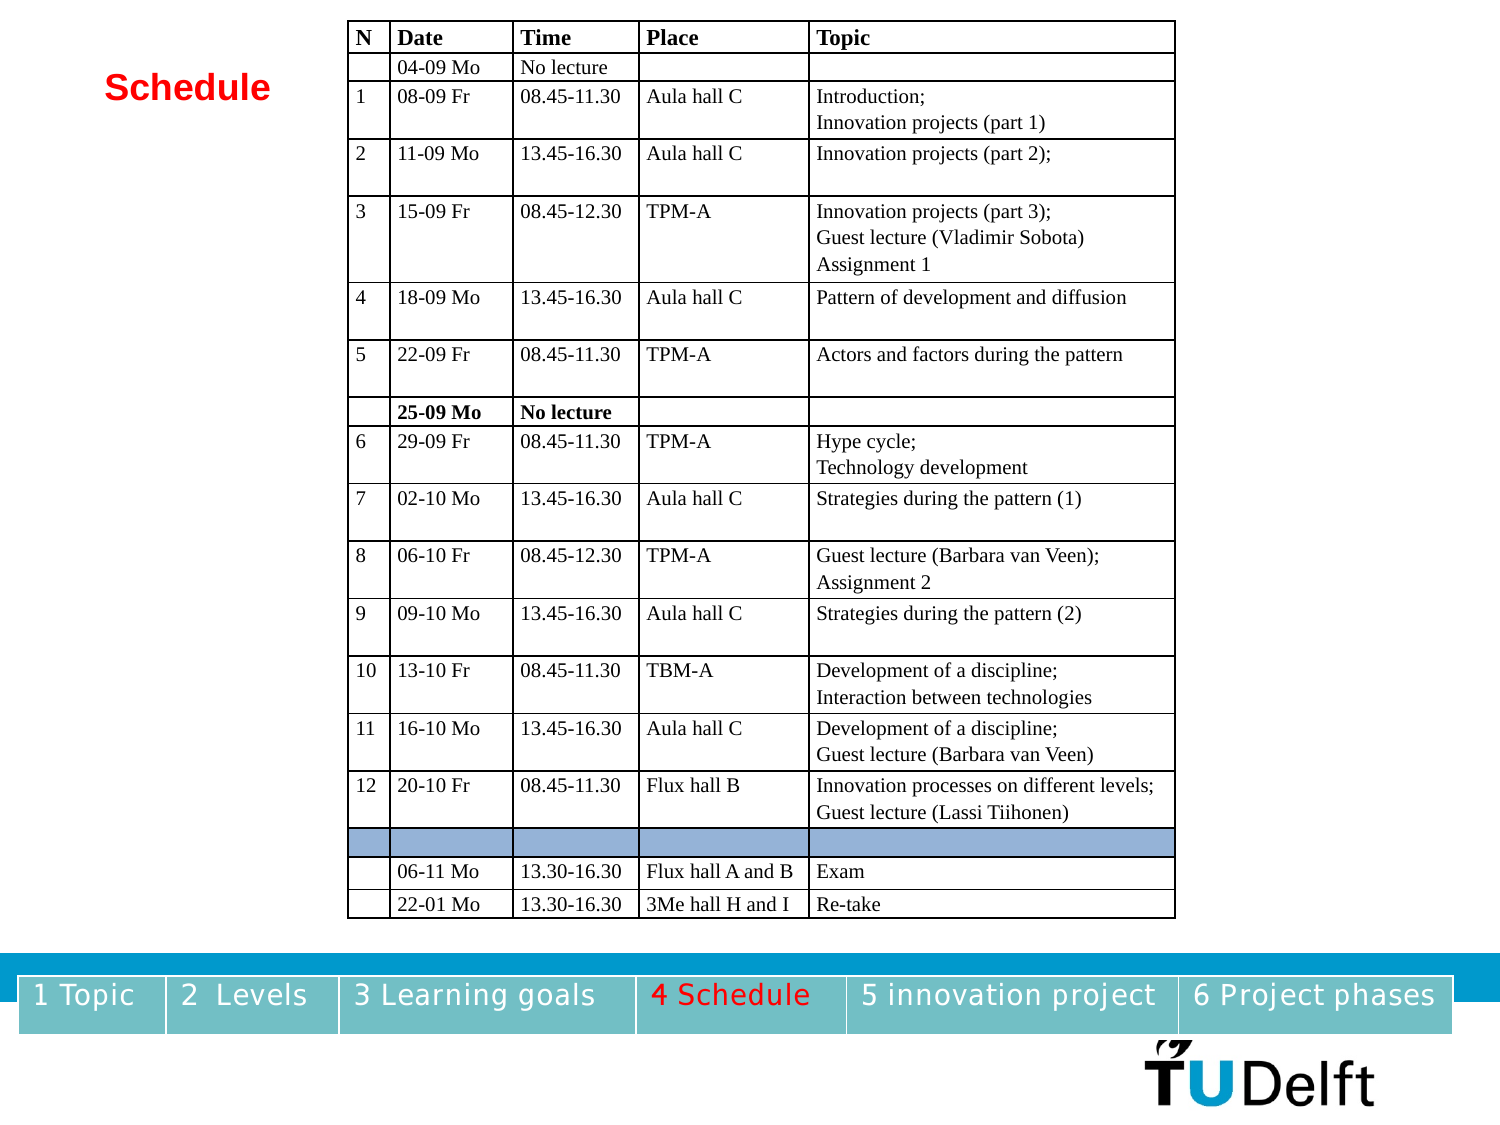

| N | Date | Time | Place | Topic |
| --- | --- | --- | --- | --- |
|  | 04-09 Mo | No lecture |  |  |
| 1 | 08-09 Fr | 08.45-11.30 | Aula hall C | Introduction; Innovation projects (part 1) |
| 2 | 11-09 Mo | 13.45-16.30 | Aula hall C | Innovation projects (part 2); |
| 3 | 15-09 Fr | 08.45-12.30 | TPM-A | Innovation projects (part 3); Guest lecture (Vladimir Sobota) Assignment 1 |
| 4 | 18-09 Mo | 13.45-16.30 | Aula hall C | Pattern of development and diffusion |
| 5 | 22-09 Fr | 08.45-11.30 | TPM-A | Actors and factors during the pattern |
|  | 25-09 Mo | No lecture |  |  |
| 6 | 29-09 Fr | 08.45-11.30 | TPM-A | Hype cycle; Technology development |
| 7 | 02-10 Mo | 13.45-16.30 | Aula hall C | Strategies during the pattern (1) |
| 8 | 06-10 Fr | 08.45-12.30 | TPM-A | Guest lecture (Barbara van Veen); Assignment 2 |
| 9 | 09-10 Mo | 13.45-16.30 | Aula hall C | Strategies during the pattern (2) |
| 10 | 13-10 Fr | 08.45-11.30 | TBM-A | Development of a discipline; Interaction between technologies |
| 11 | 16-10 Mo | 13.45-16.30 | Aula hall C | Development of a discipline; Guest lecture (Barbara van Veen) |
| 12 | 20-10 Fr | 08.45-11.30 | Flux hall B | Innovation processes on different levels; Guest lecture (Lassi Tiihonen) |
|  |  |  |  |  |
|  | 06-11 Mo | 13.30-16.30 | Flux hall A and B | Exam |
|  | 22-01 Mo | 13.30-16.30 | 3Me hall H and I | Re-take |
Schedule
| 1 Topic | 2 Levels | 3 Learning goals | 4 Schedule | 5 innovation project | 6 Project phases |
| --- | --- | --- | --- | --- | --- |